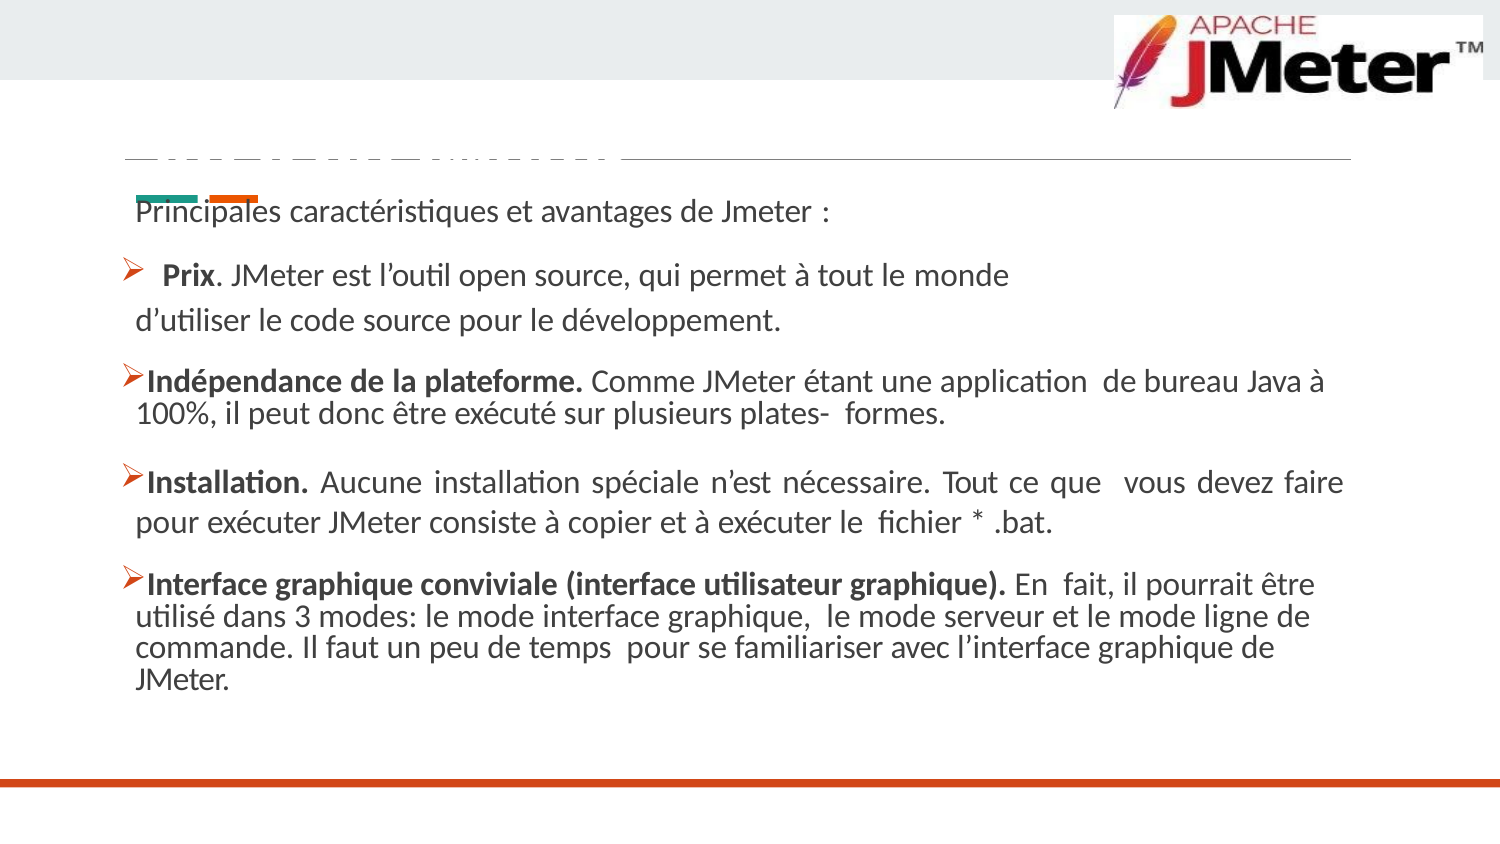

# Apache JMeter

Principales caractéristiques et avantages de Jmeter :
Prix. JMeter est l’outil open source, qui permet à tout le monde
d’utiliser le code source pour le développement.
Indépendance de la plateforme. Comme JMeter étant une application  de bureau Java à 100%, il peut donc être exécuté sur plusieurs plates-  formes.
Installation. Aucune installation spéciale n’est nécessaire. Tout ce que  vous devez faire pour exécuter JMeter consiste à copier et à exécuter le  fichier * .bat.
Interface graphique conviviale (interface utilisateur graphique). En  fait, il pourrait être utilisé dans 3 modes: le mode interface graphique,  le mode serveur et le mode ligne de commande. Il faut un peu de temps  pour se familiariser avec l’interface graphique de JMeter.